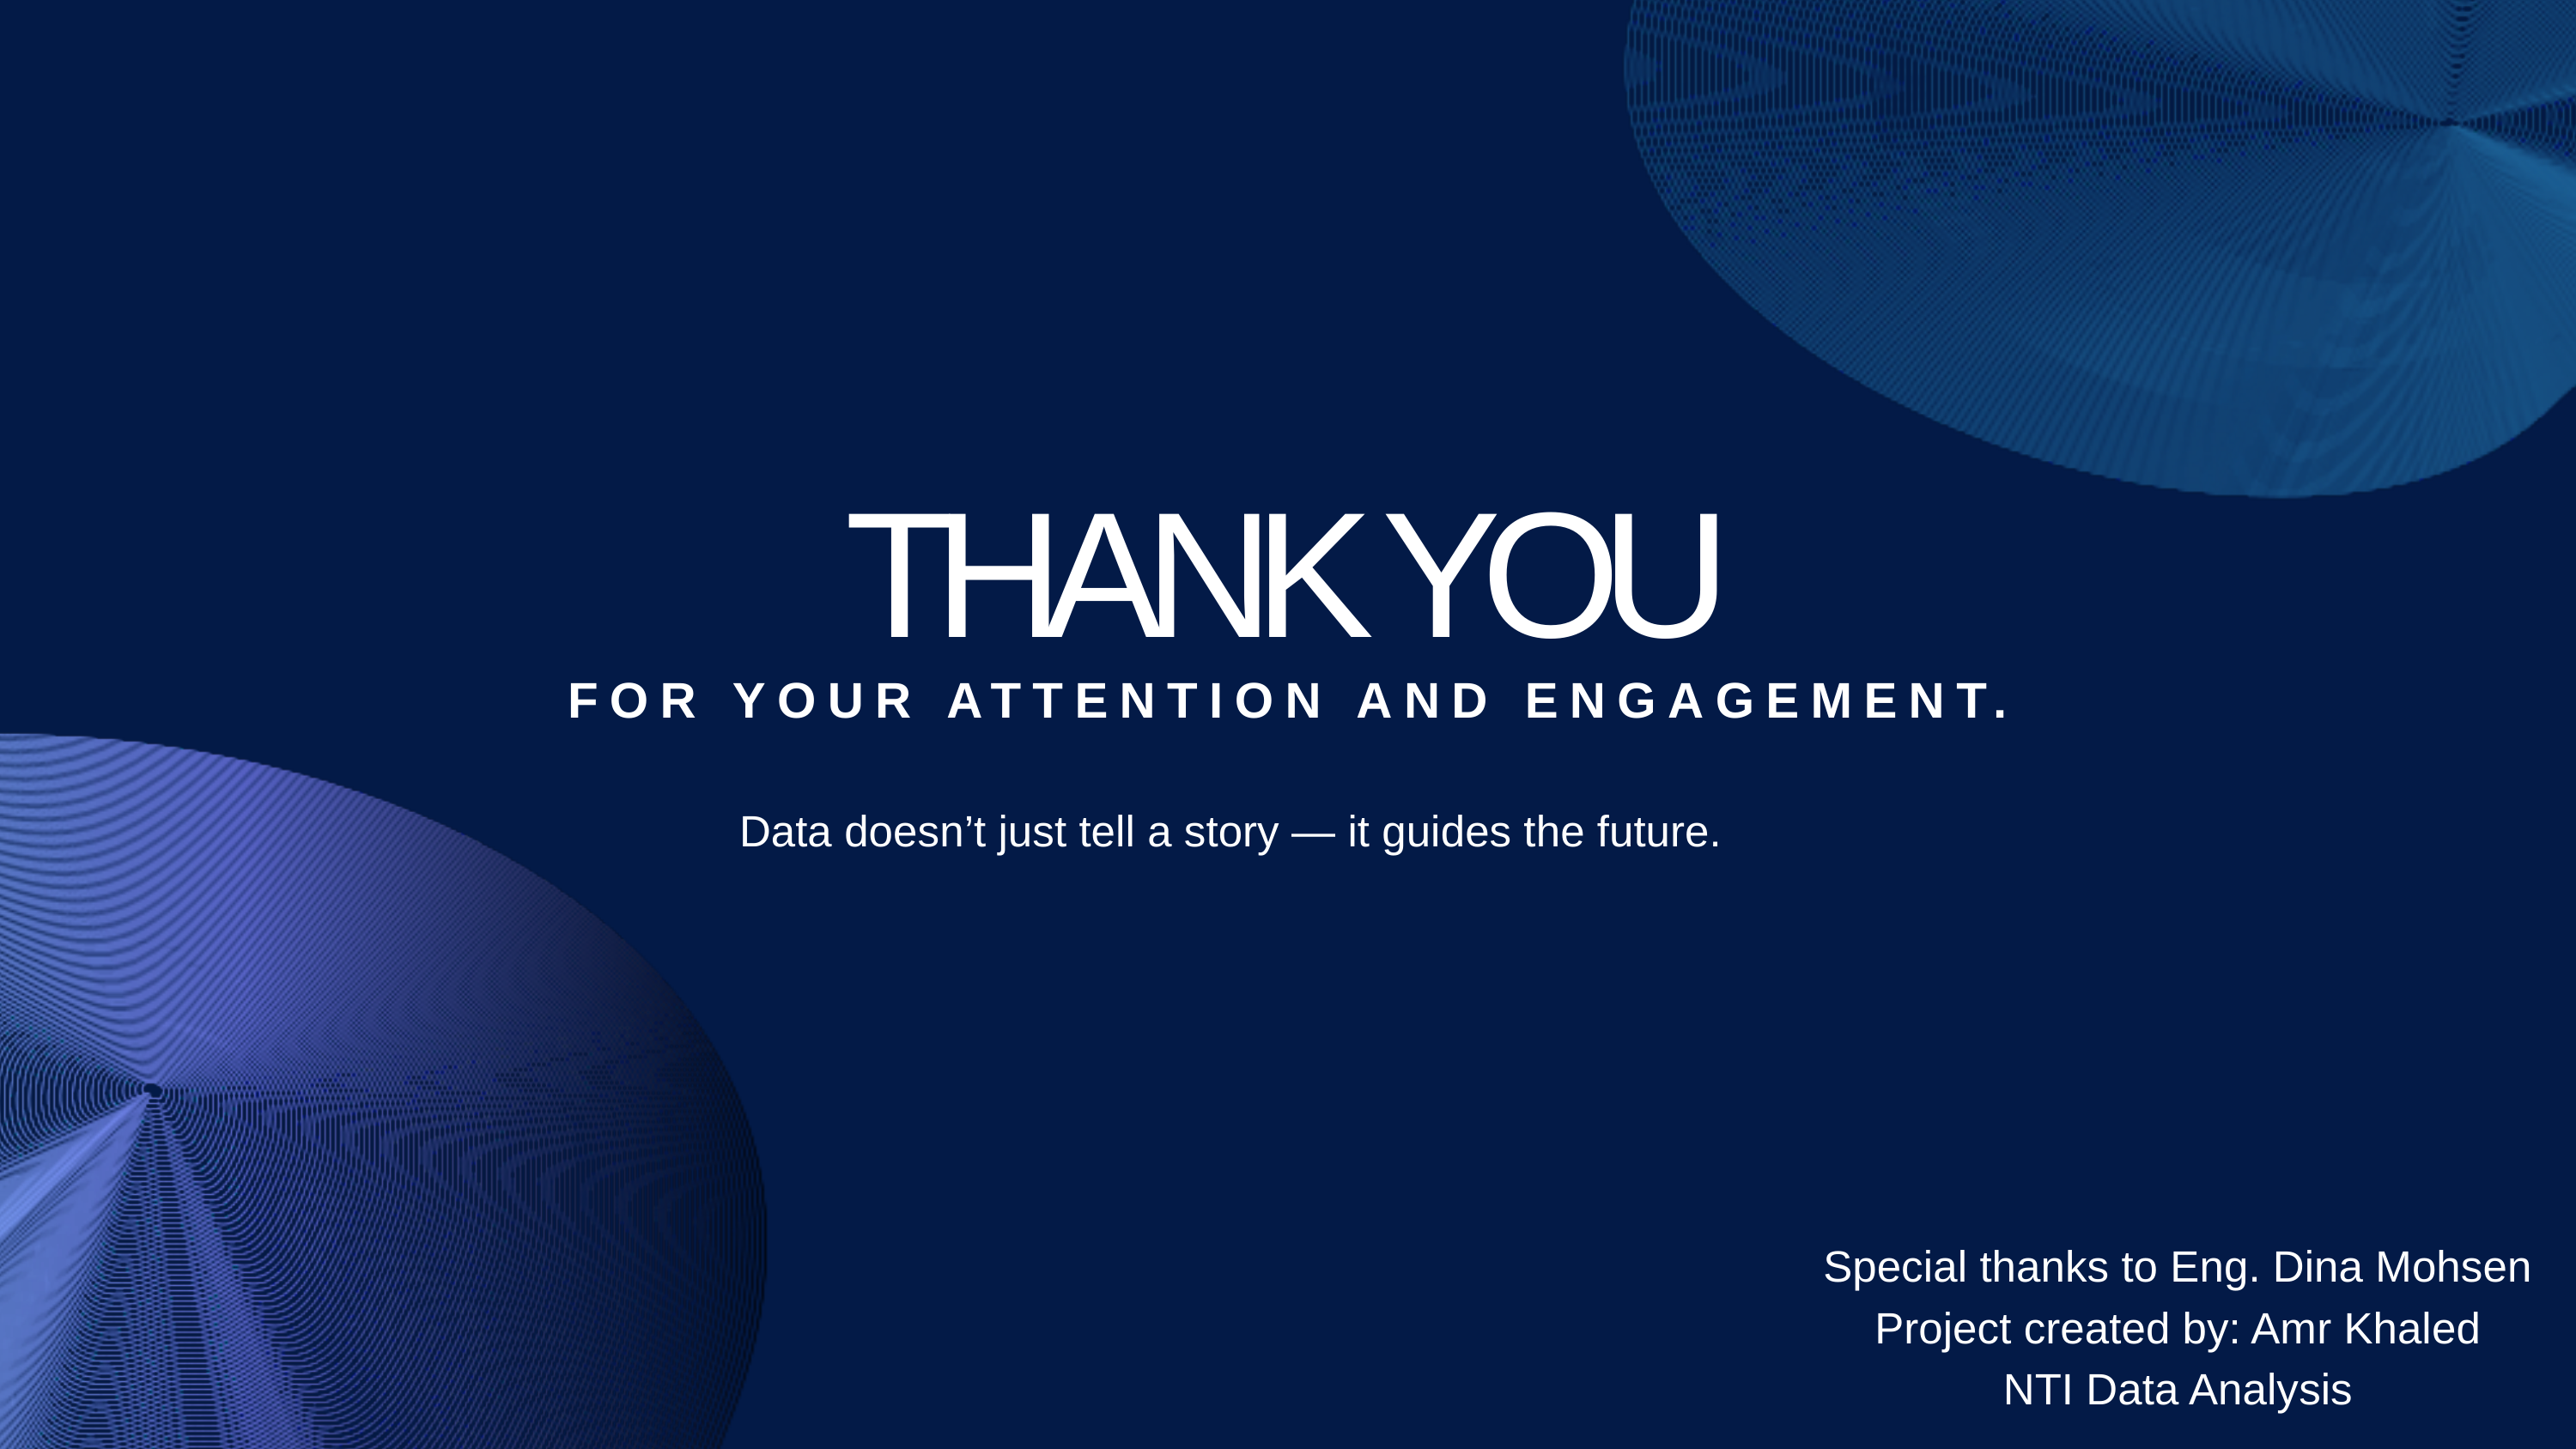

THANK YOU
FOR YOUR ATTENTION AND ENGAGEMENT.

Data doesn’t just tell a story — it guides the future.
Special thanks to Eng. Dina Mohsen
Project created by: Amr Khaled
NTI Data Analysis